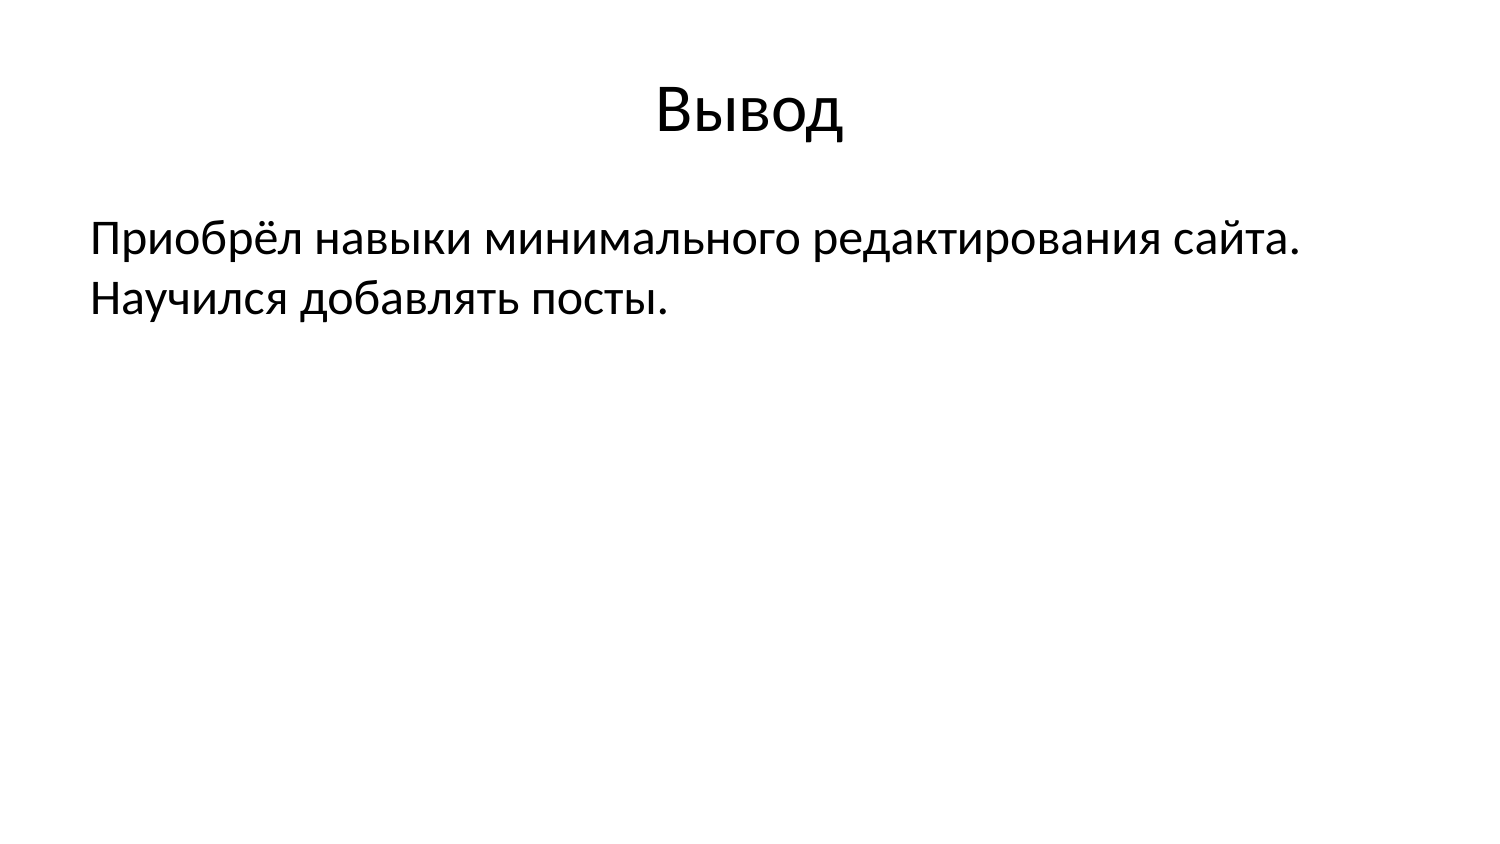

# Вывод
Приобрёл навыки минимального редактирования сайта. Научился добавлять посты.